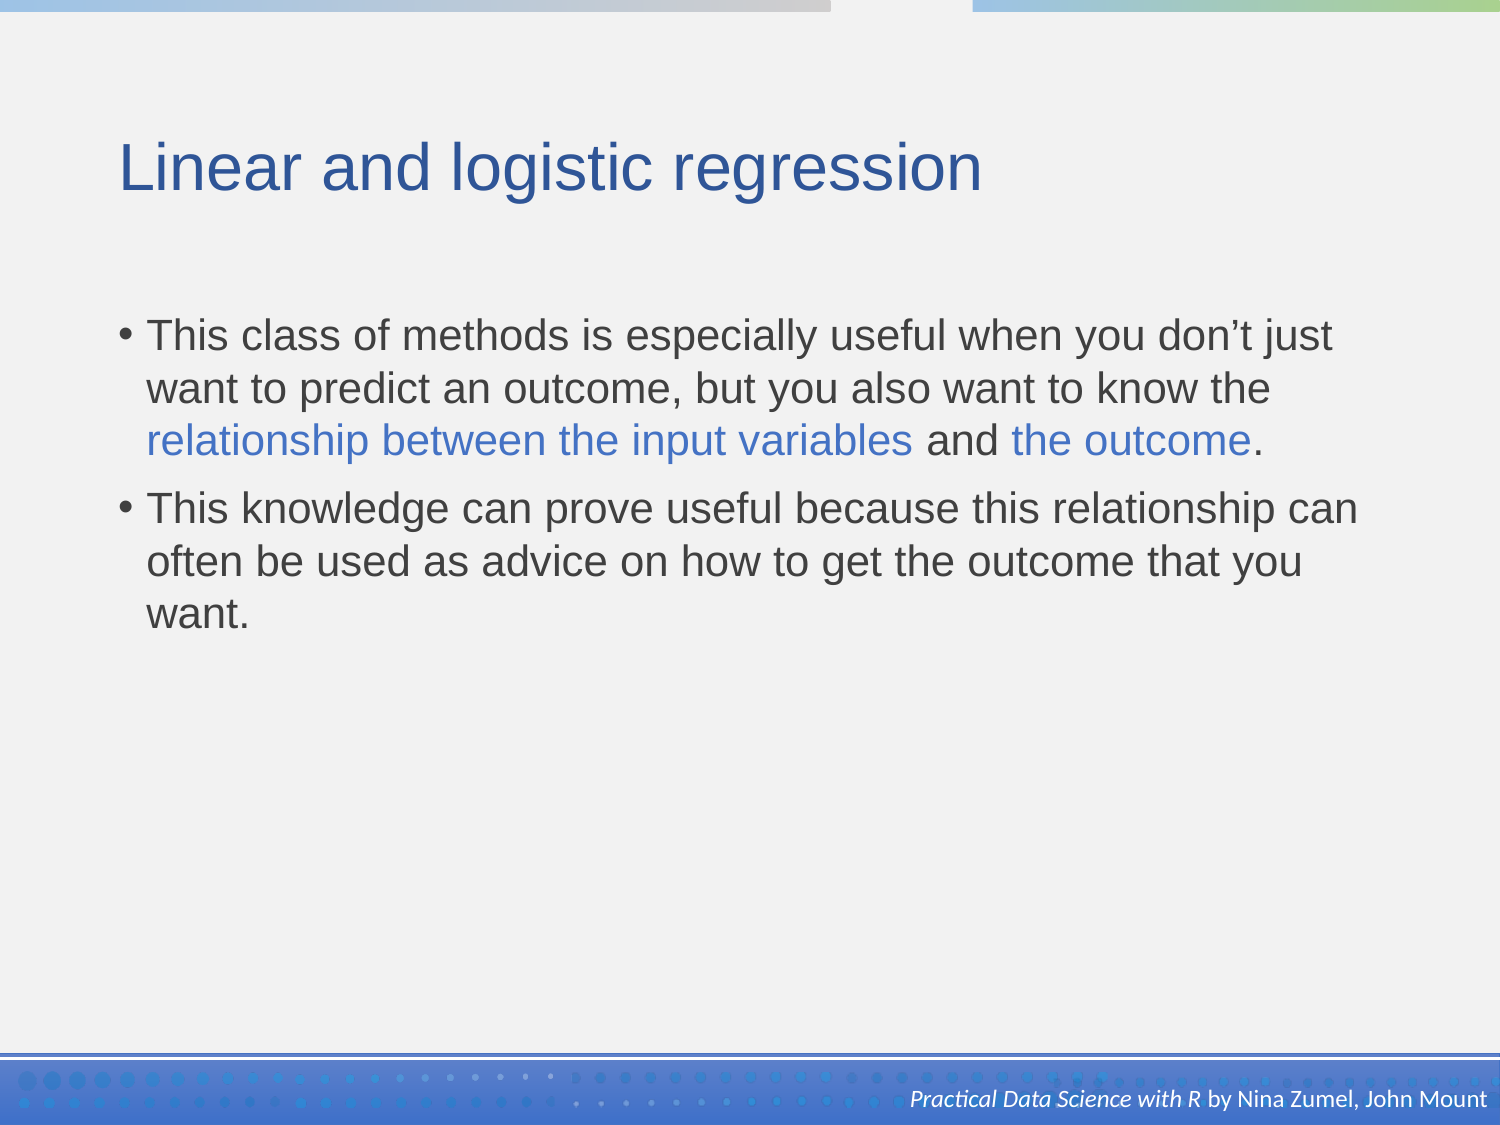

# Linear and logistic regression
This class of methods is especially useful when you don’t just want to predict an outcome, but you also want to know the relationship between the input variables and the outcome.
This knowledge can prove useful because this relationship can often be used as advice on how to get the outcome that you want.
Practical Data Science with R by Nina Zumel, John Mount